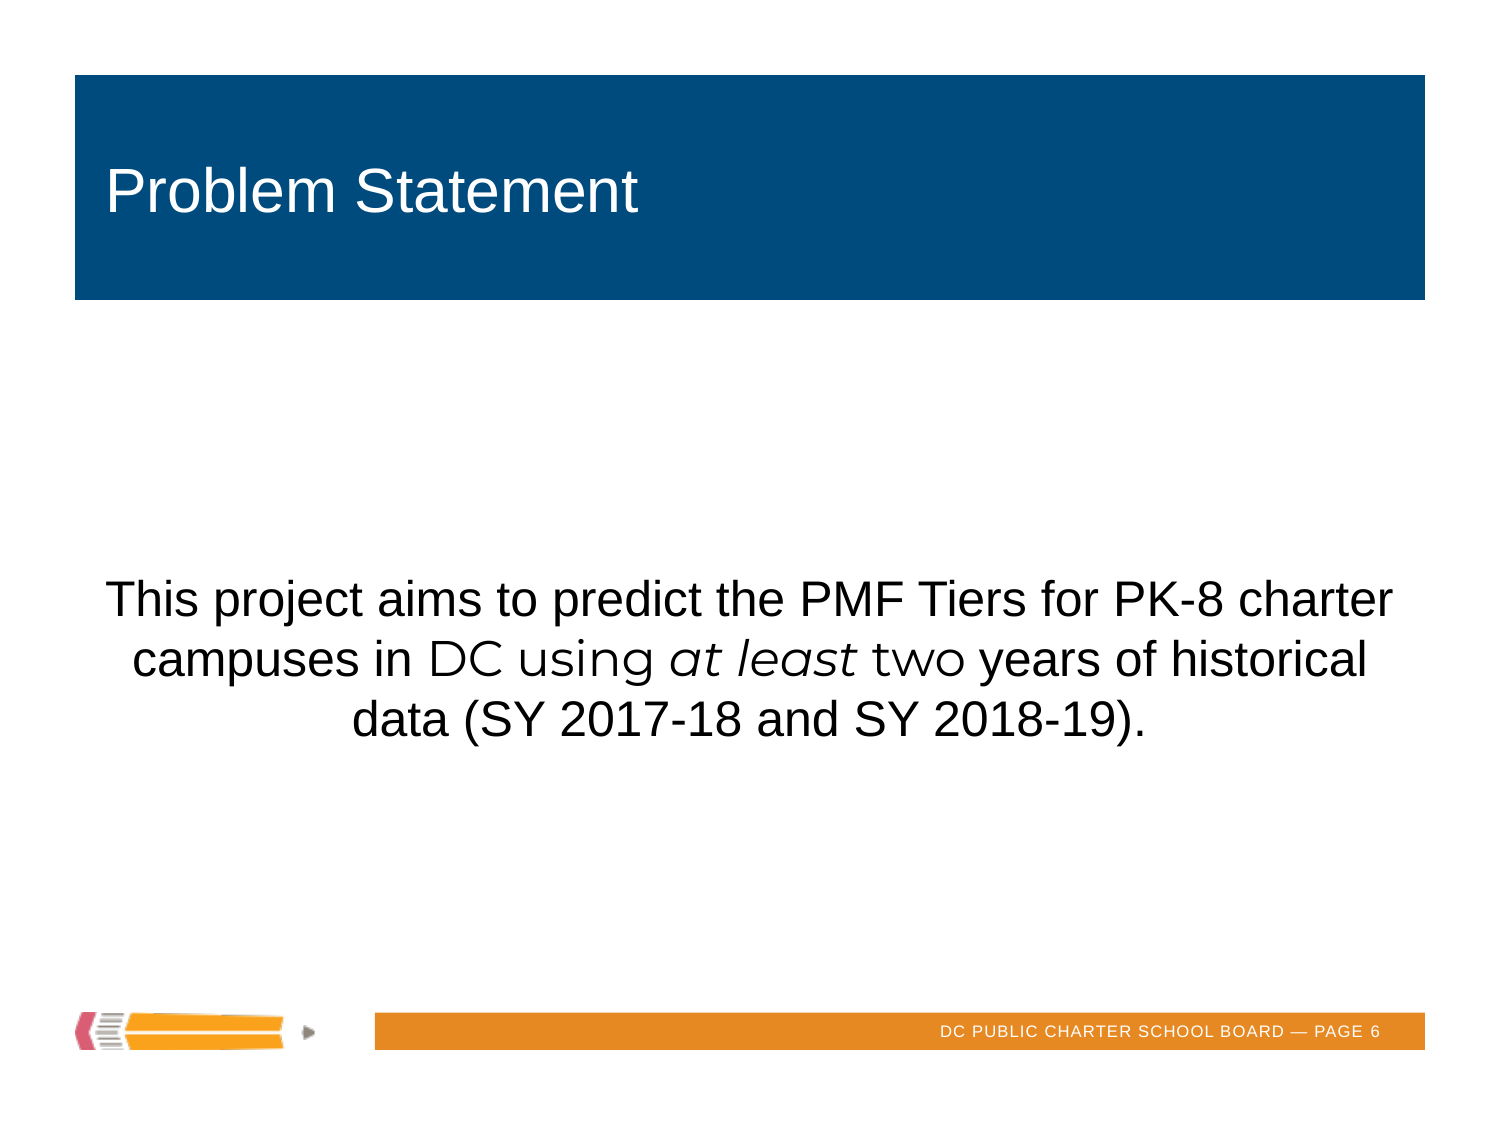

# Problem Statement
This project aims to predict the PMF Tiers for PK-8 charter campuses in DC using at least two years of historical data (SY 2017-18 and SY 2018-19).